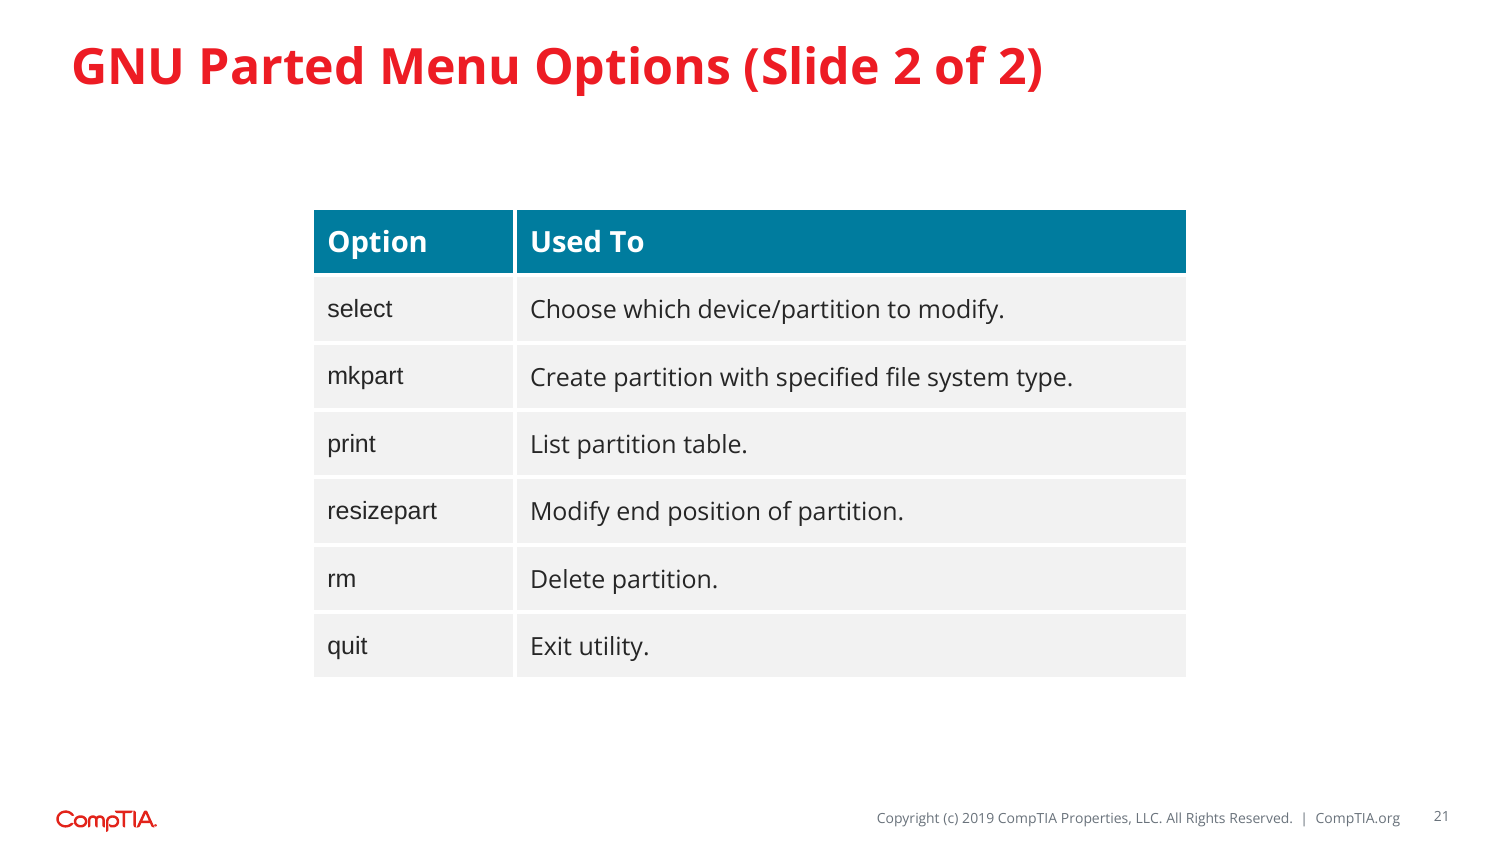

# GNU Parted Menu Options (Slide 2 of 2)
| Option | Used To |
| --- | --- |
| select | Choose which device/partition to modify. |
| mkpart | Create partition with specified file system type. |
| print | List partition table. |
| resizepart | Modify end position of partition. |
| rm | Delete partition. |
| quit | Exit utility. |
21